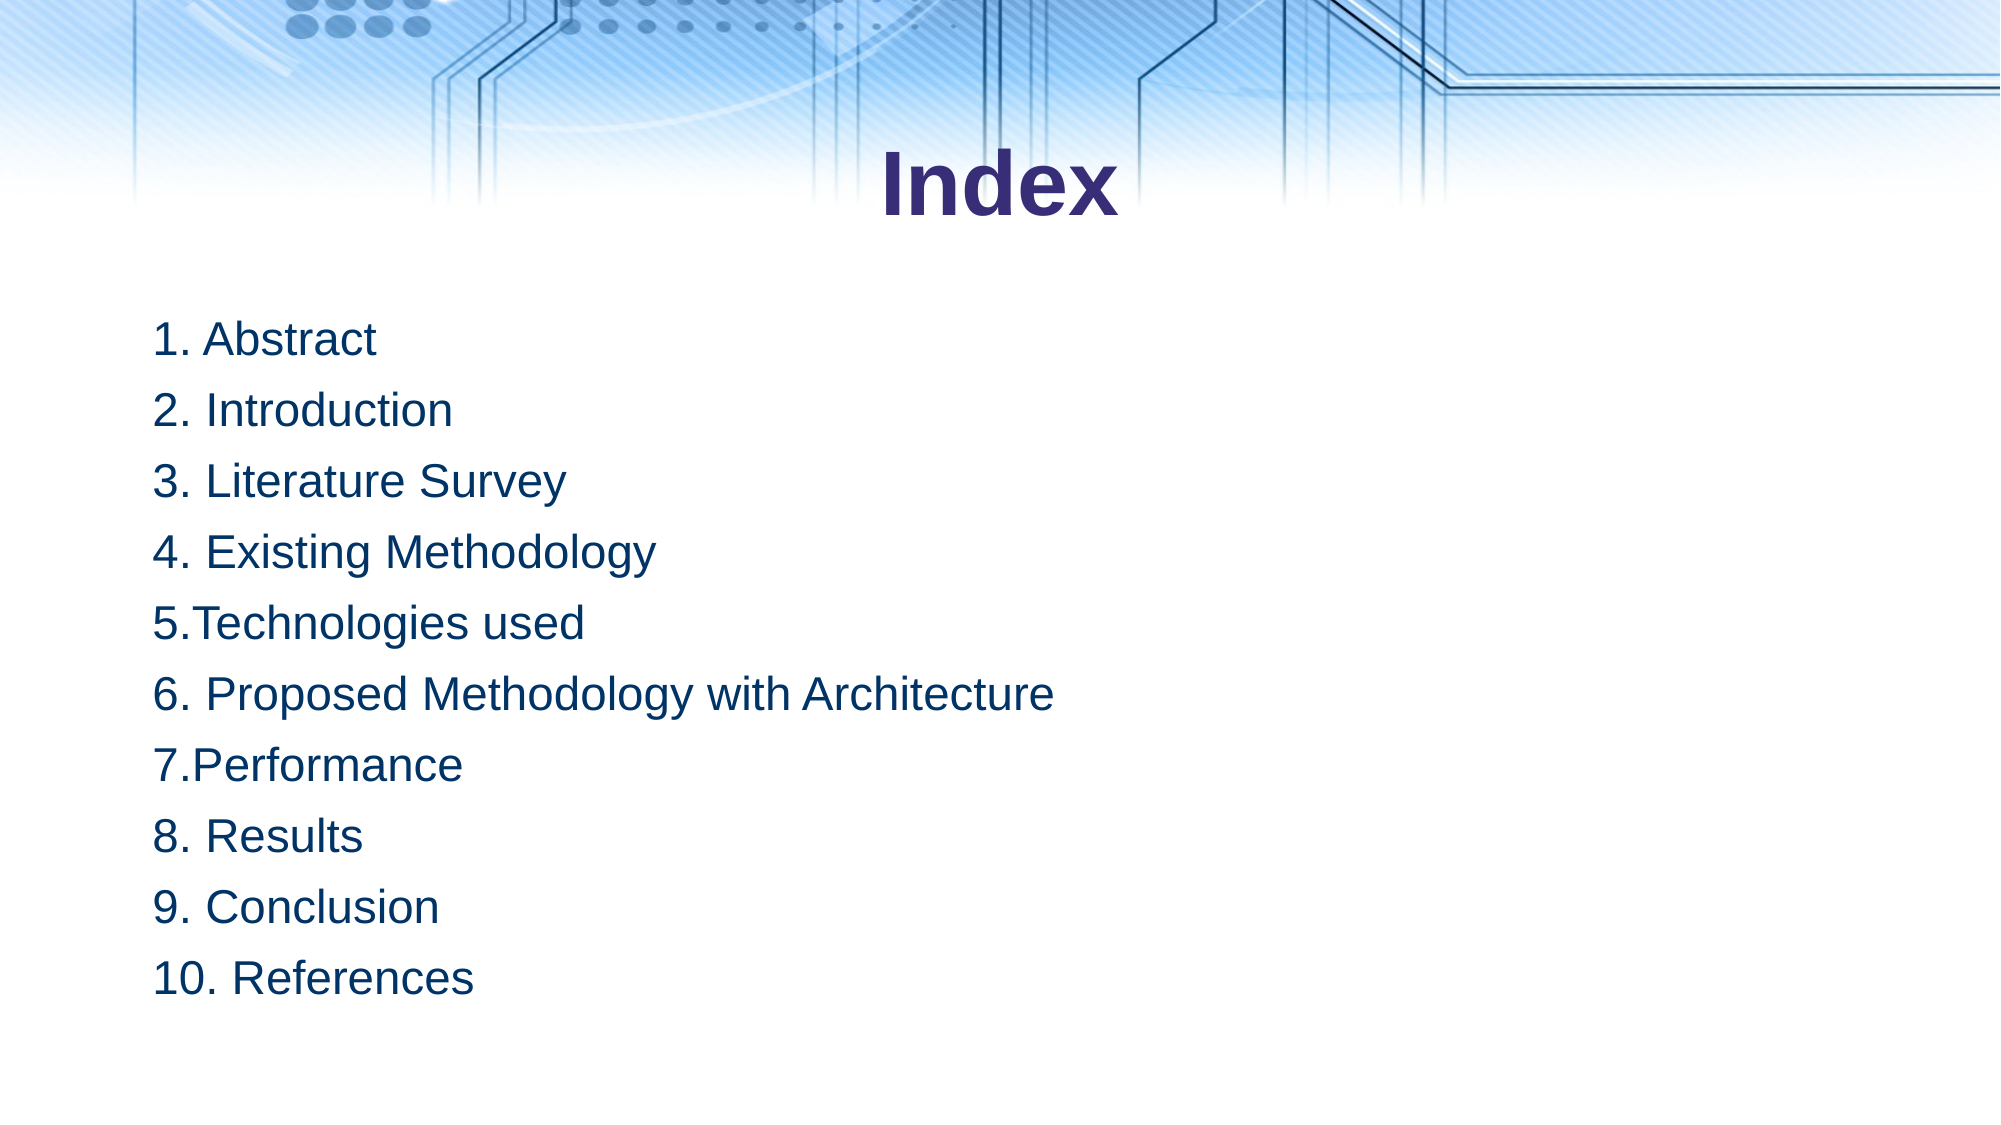

# Index
1. Abstract
2. Introduction
3. Literature Survey
4. Existing Methodology
5.Technologies used
6. Proposed Methodology with Architecture
7.Performance
8. Results
9. Conclusion
10. References